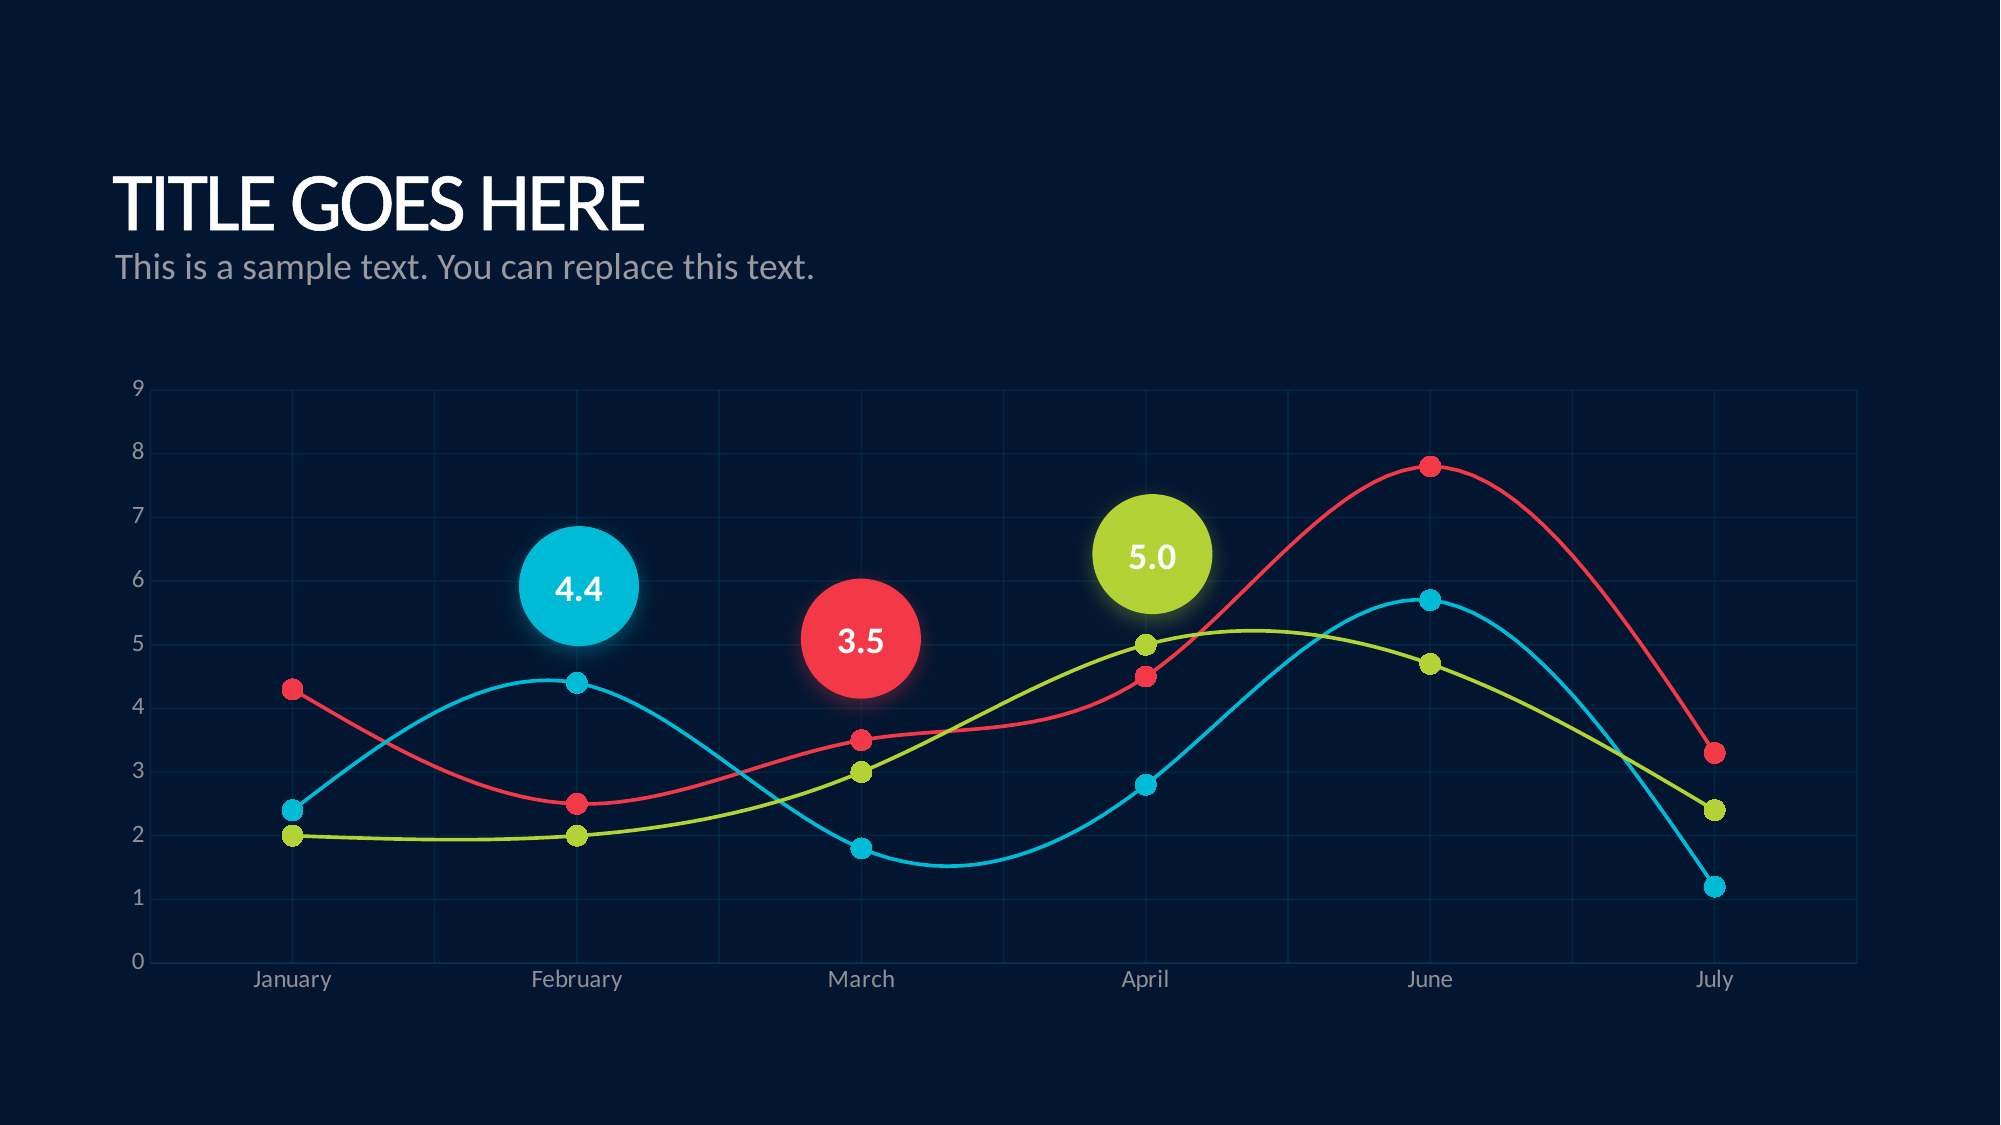

Title Goes Here
This is a sample text. You can replace this text.

### Chart

| Category | Series 1 | Series 2 | Series 3 |
|---|---|---|---|
| January | 4.3 | 2.4 | 2.0 |
| February | 2.5 | 4.4 | 2.0 |
| March | 3.5 | 1.8 | 3.0 |
| April | 4.5 | 2.8 | 5.0 |
| June | 7.8 | 5.7 | 4.7 |
| July | 3.3 | 1.2 | 2.4 |
5.0
4.4
3.5